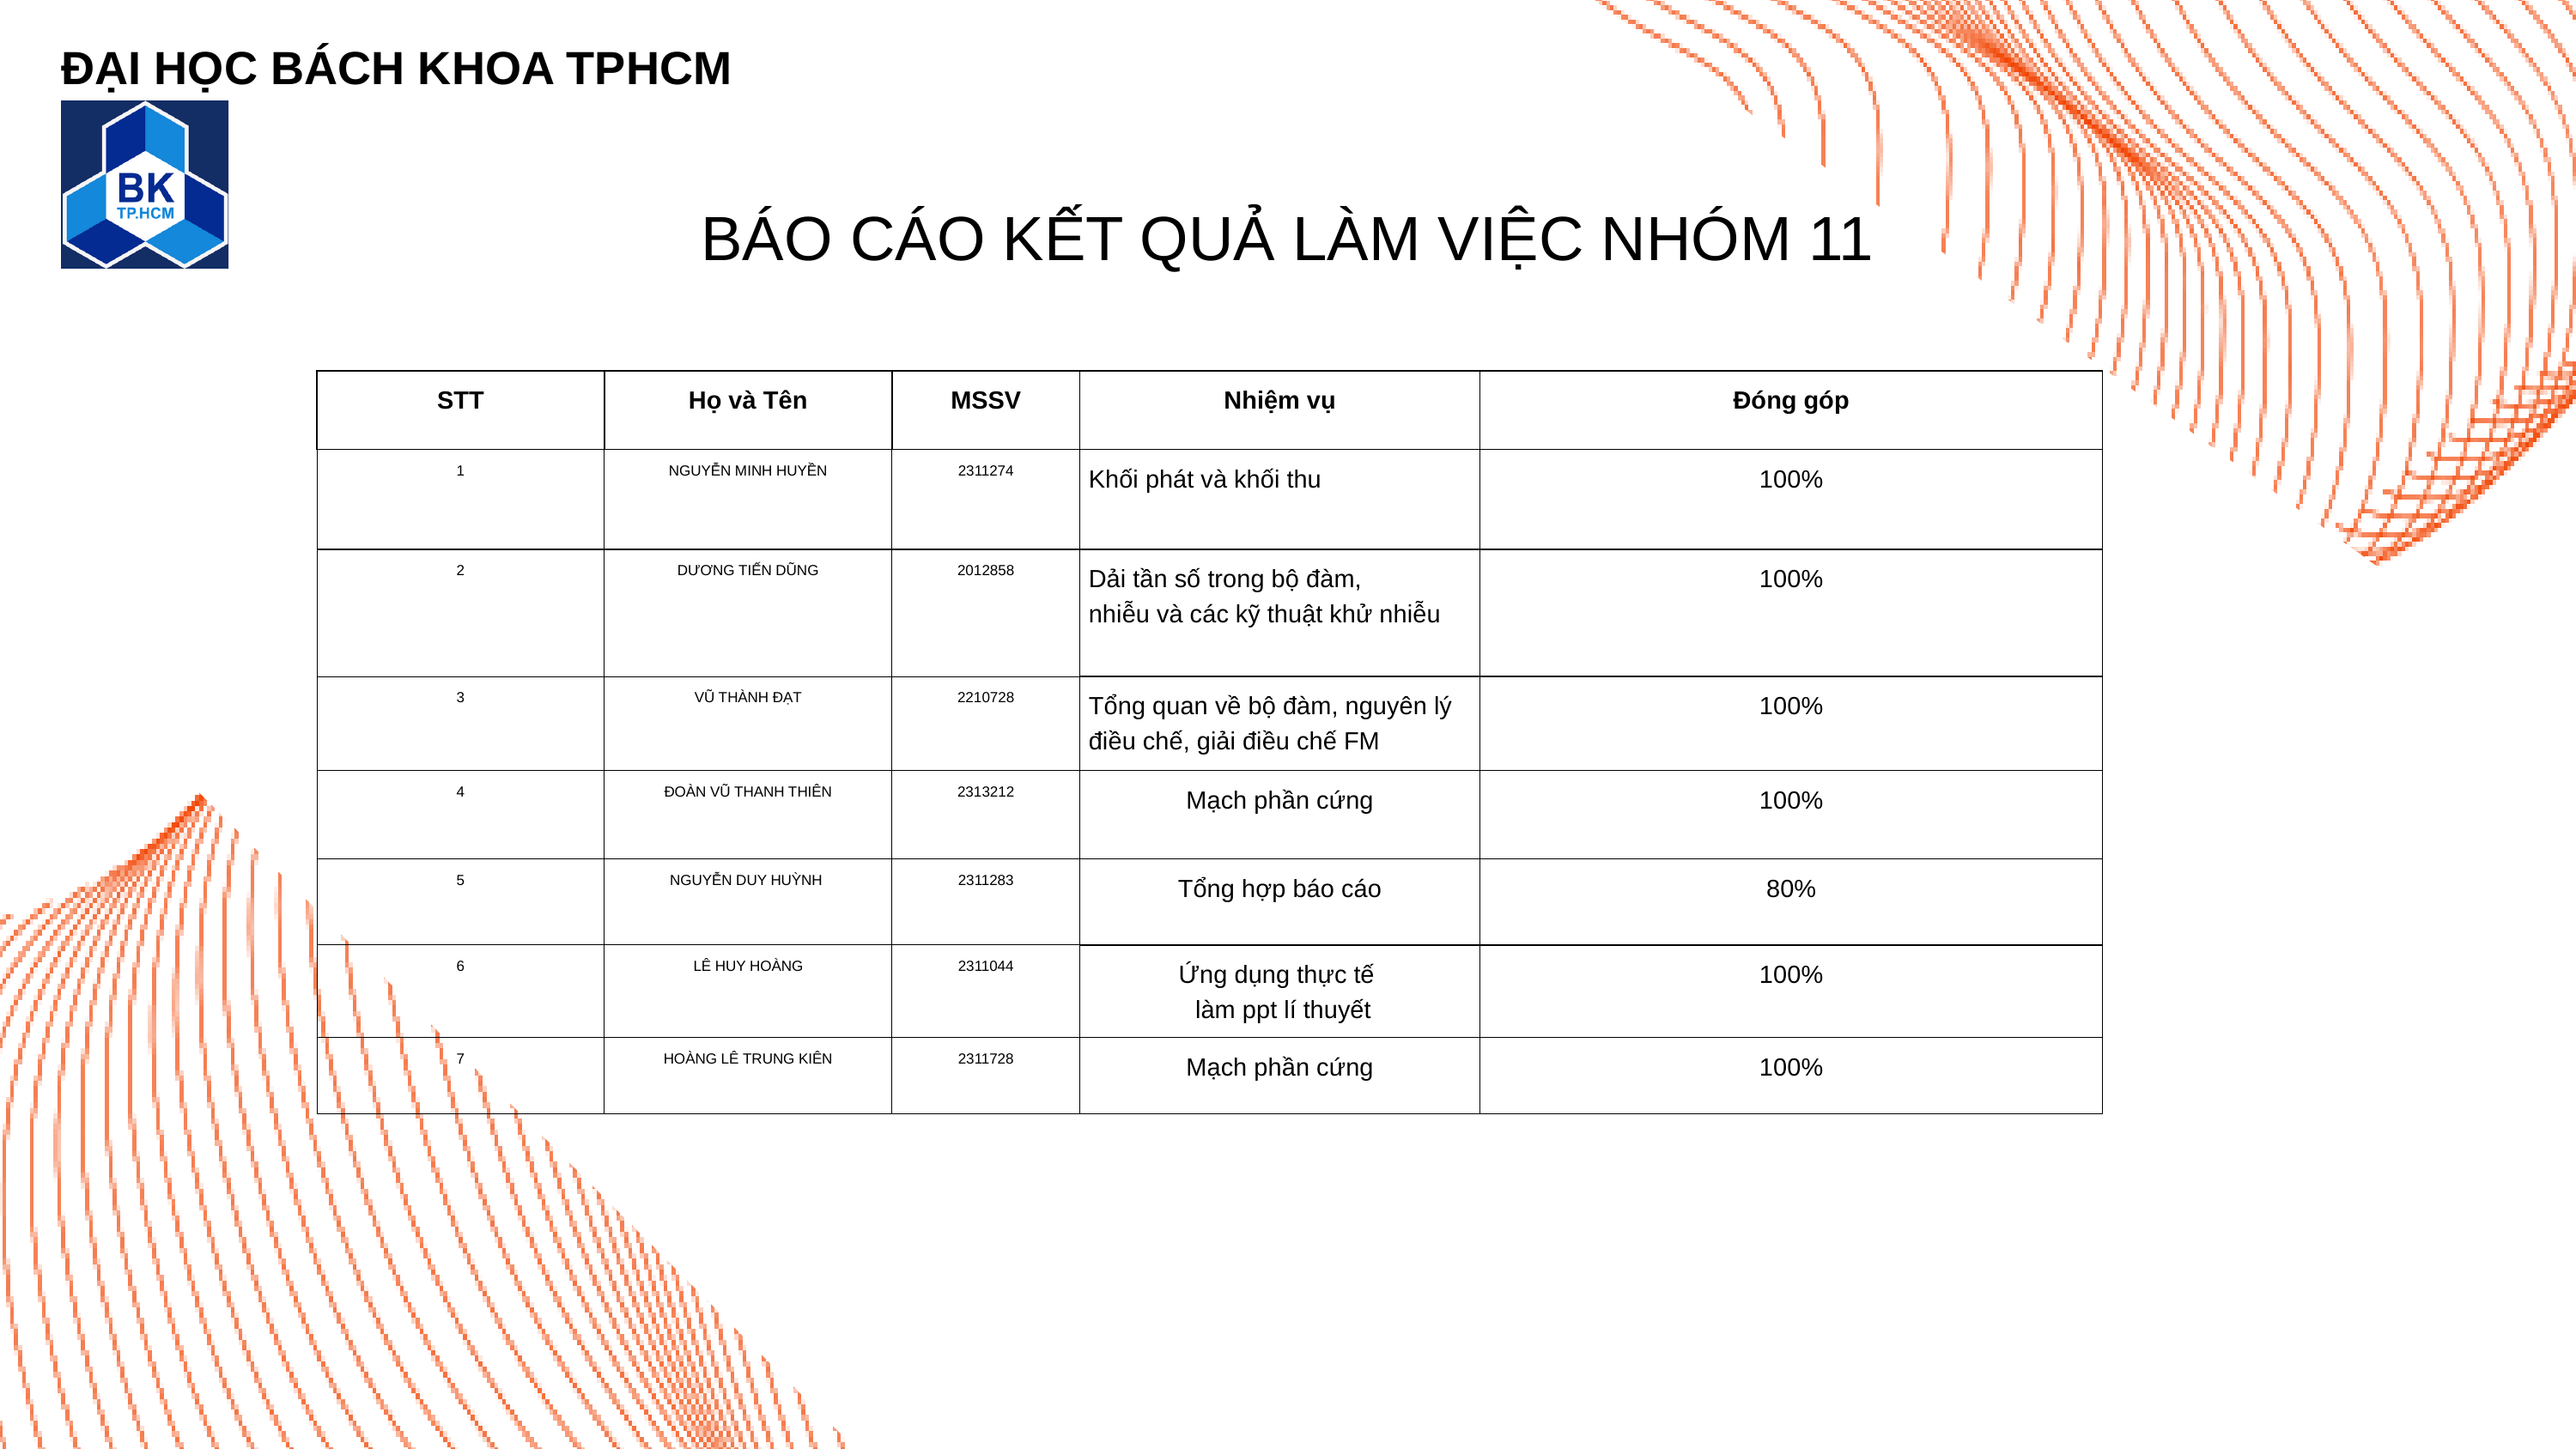

ĐẠI HỌC BÁCH KHOA TPHCM

BÁO CÁO KẾT QUẢ LÀM VIỆC NHÓM 11
| STT | Họ và Tên | MSSV | Nhiệm vụ | Đóng góp |
| --- | --- | --- | --- | --- |
| 1 | NGUYỄN MINH HUYỀN | 2311274 | Khối phát và khối thu | 100% |
| 2 | DƯƠNG TIẾN DŨNG | 2012858 | Dải tần số trong bộ đàm, nhiễu và các kỹ thuật khử nhiễu | 100% |
| 3 | VŨ THÀNH ĐẠT | 2210728 | Tổng quan về bộ đàm, nguyên lý điều chế, giải điều chế FM | 100% |
| 4 | ĐOÀN VŨ THANH THIÊN | 2313212 | Mạch phần cứng | 100% |
| 5 | NGUYỄN DUY HUỲNH | 2311283 | Tổng hợp báo cáo | 80% |
| 6 | LÊ HUY HOÀNG | 2311044 | Ứng dụng thực tế làm ppt lí thuyết | 100% |
| 7 | HOÀNG LÊ TRUNG KIÊN | 2311728 | Mạch phần cứng | 100% |